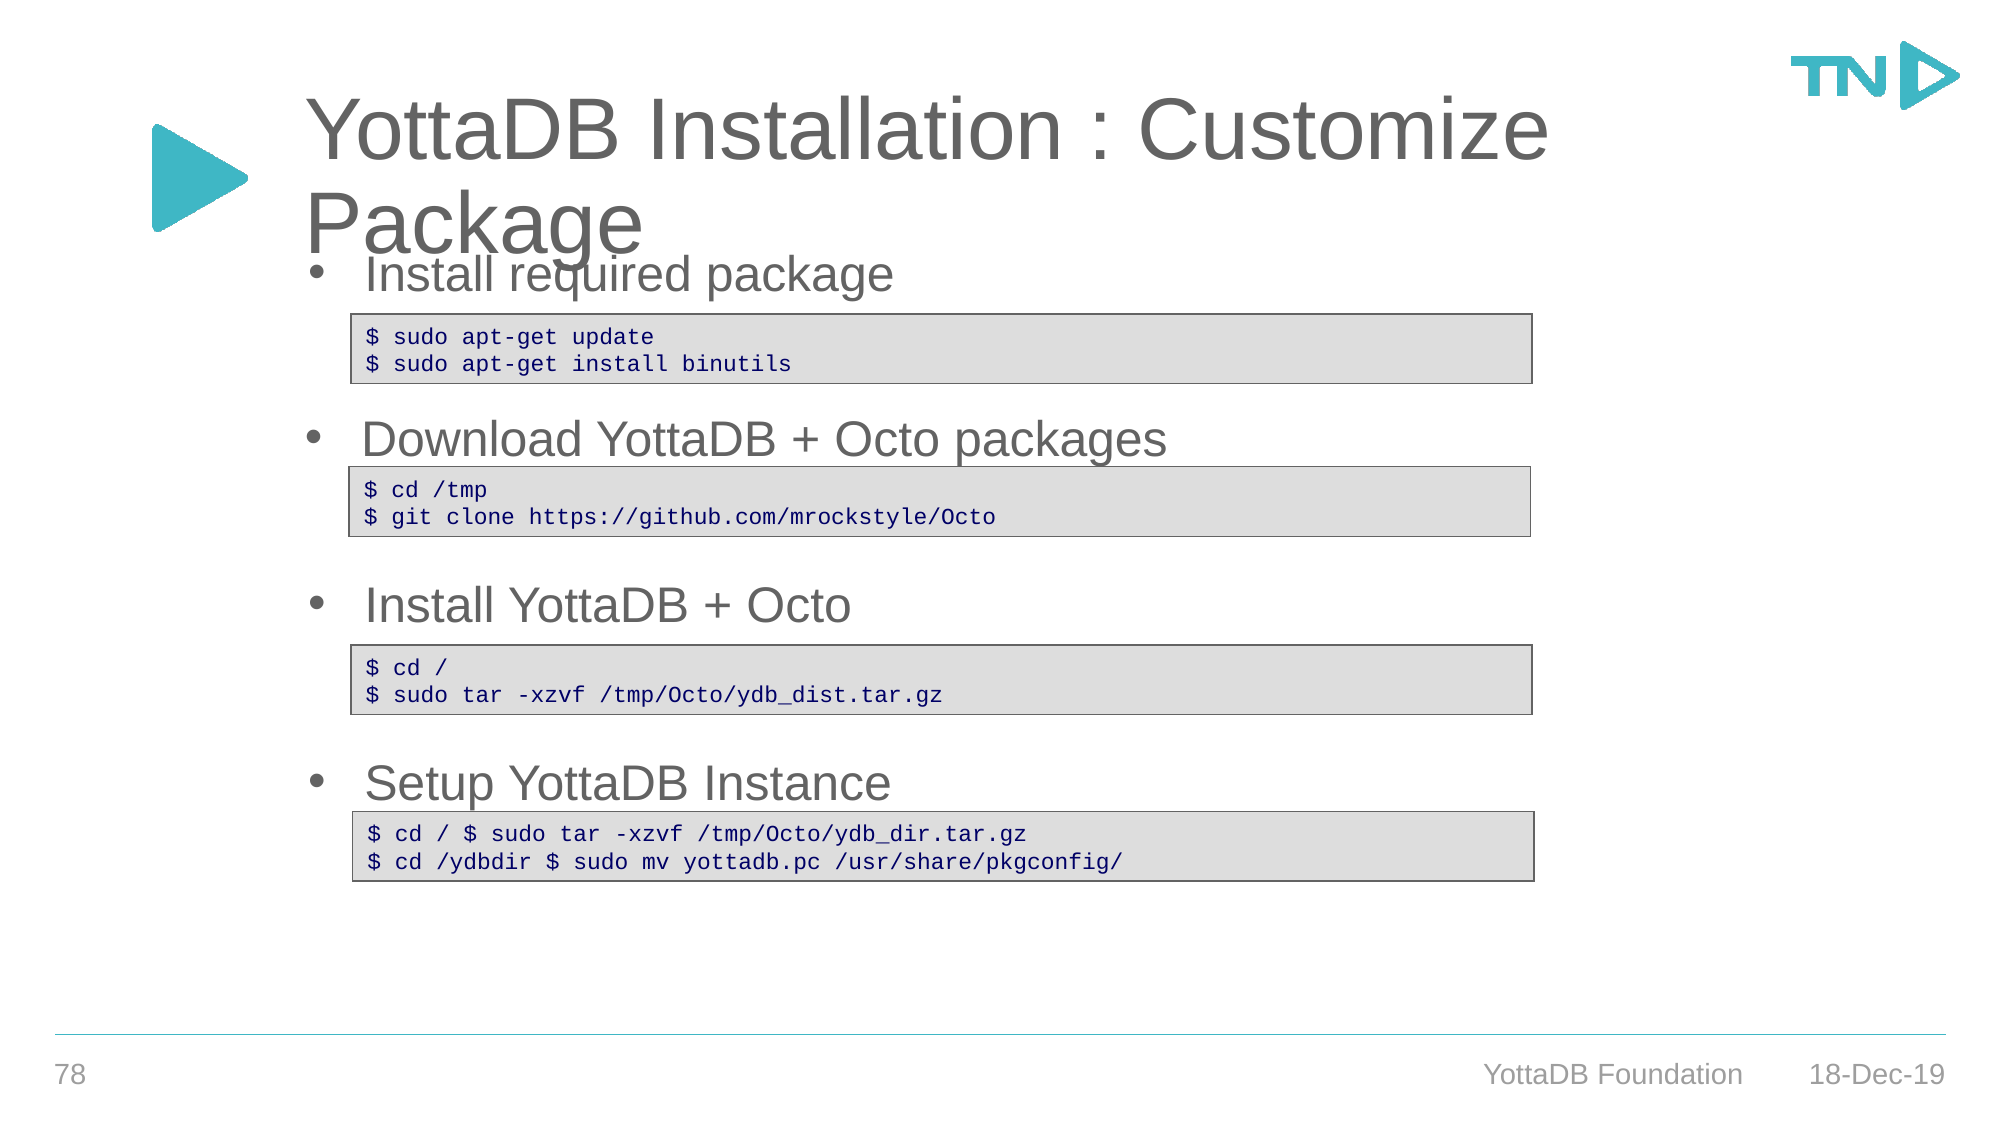

# YottaDB Installation : Customize Package
Install required package

$ sudo apt-get update
$ sudo apt-get install binutils
Download YottaDB + Octo packages
$ cd /tmp
$ git clone https://github.com/mrockstyle/Octo
Install YottaDB + Octo

$ cd /
$ sudo tar -xzvf /tmp/Octo/ydb_dist.tar.gz
Setup YottaDB Instance
$ cd / $ sudo tar -xzvf /tmp/Octo/ydb_dir.tar.gz
$ cd /ydbdir $ sudo mv yottadb.pc /usr/share/pkgconfig/
78
YottaDB Foundation
18-Dec-19